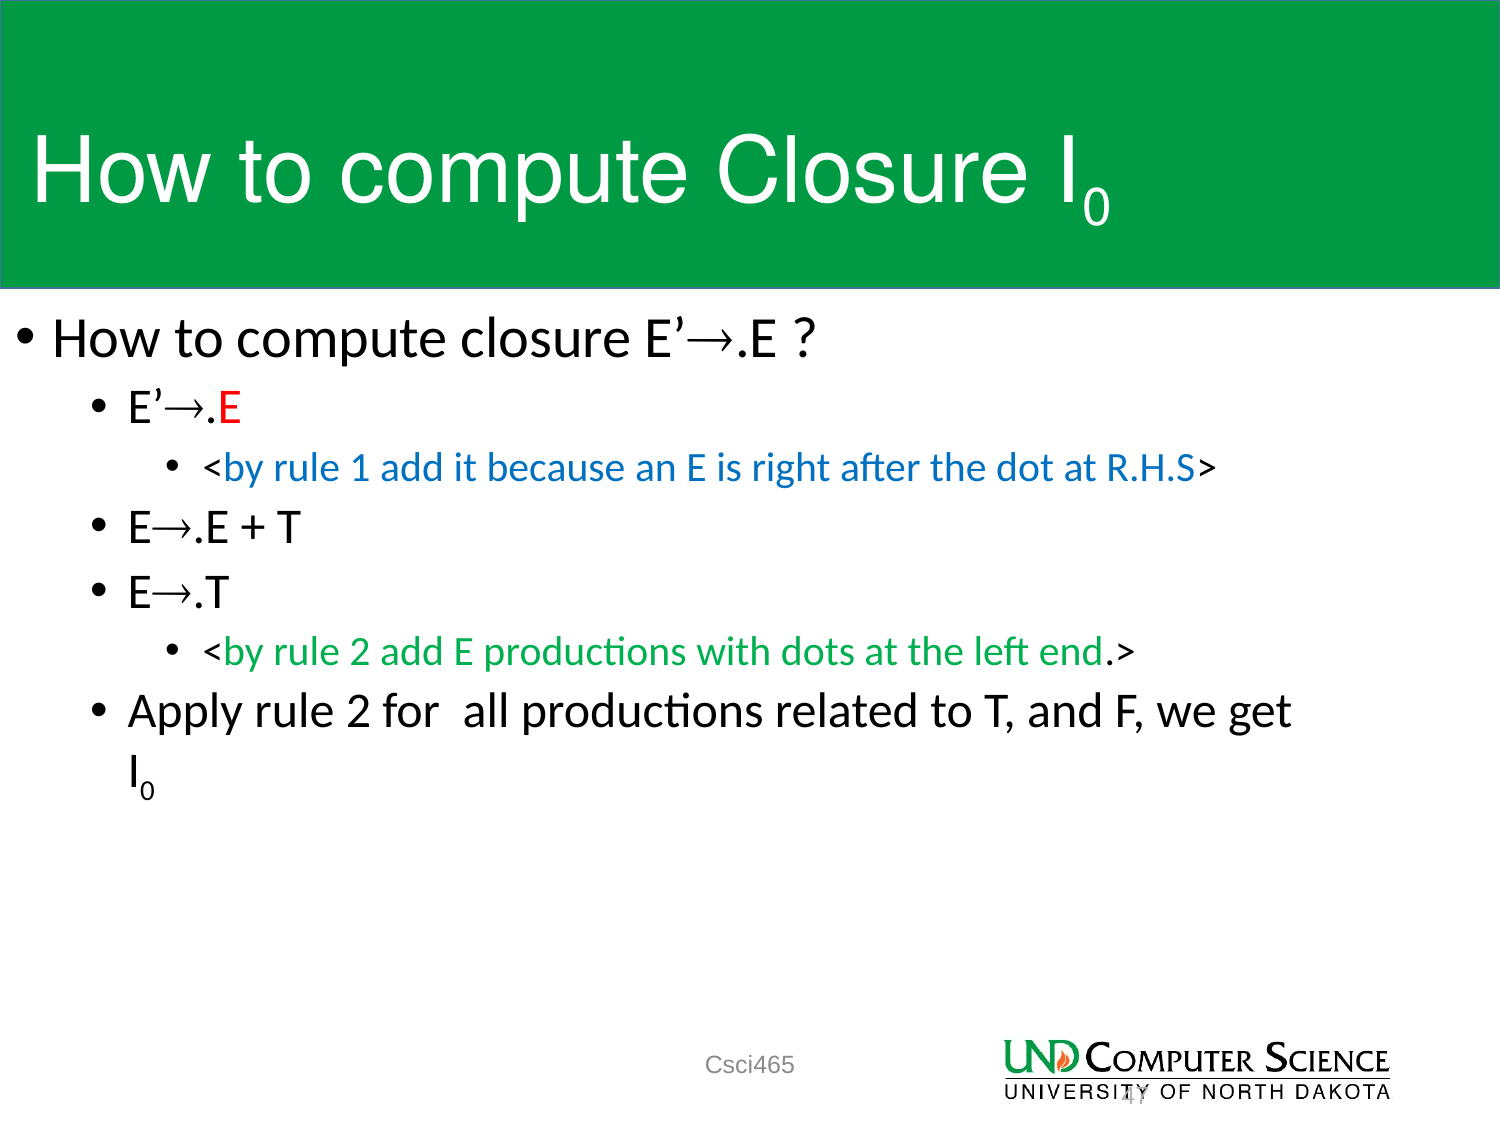

# How to compute Closure I0
How to compute closure E’→.E ?
E’→.E
<by rule 1 add it because an E is right after the dot at R.H.S>
E→.E + T
E→.T
<by rule 2 add E productions with dots at the left end.>
Apply rule 2 for  all productions related to T, and F, we get I0

Csci465
47